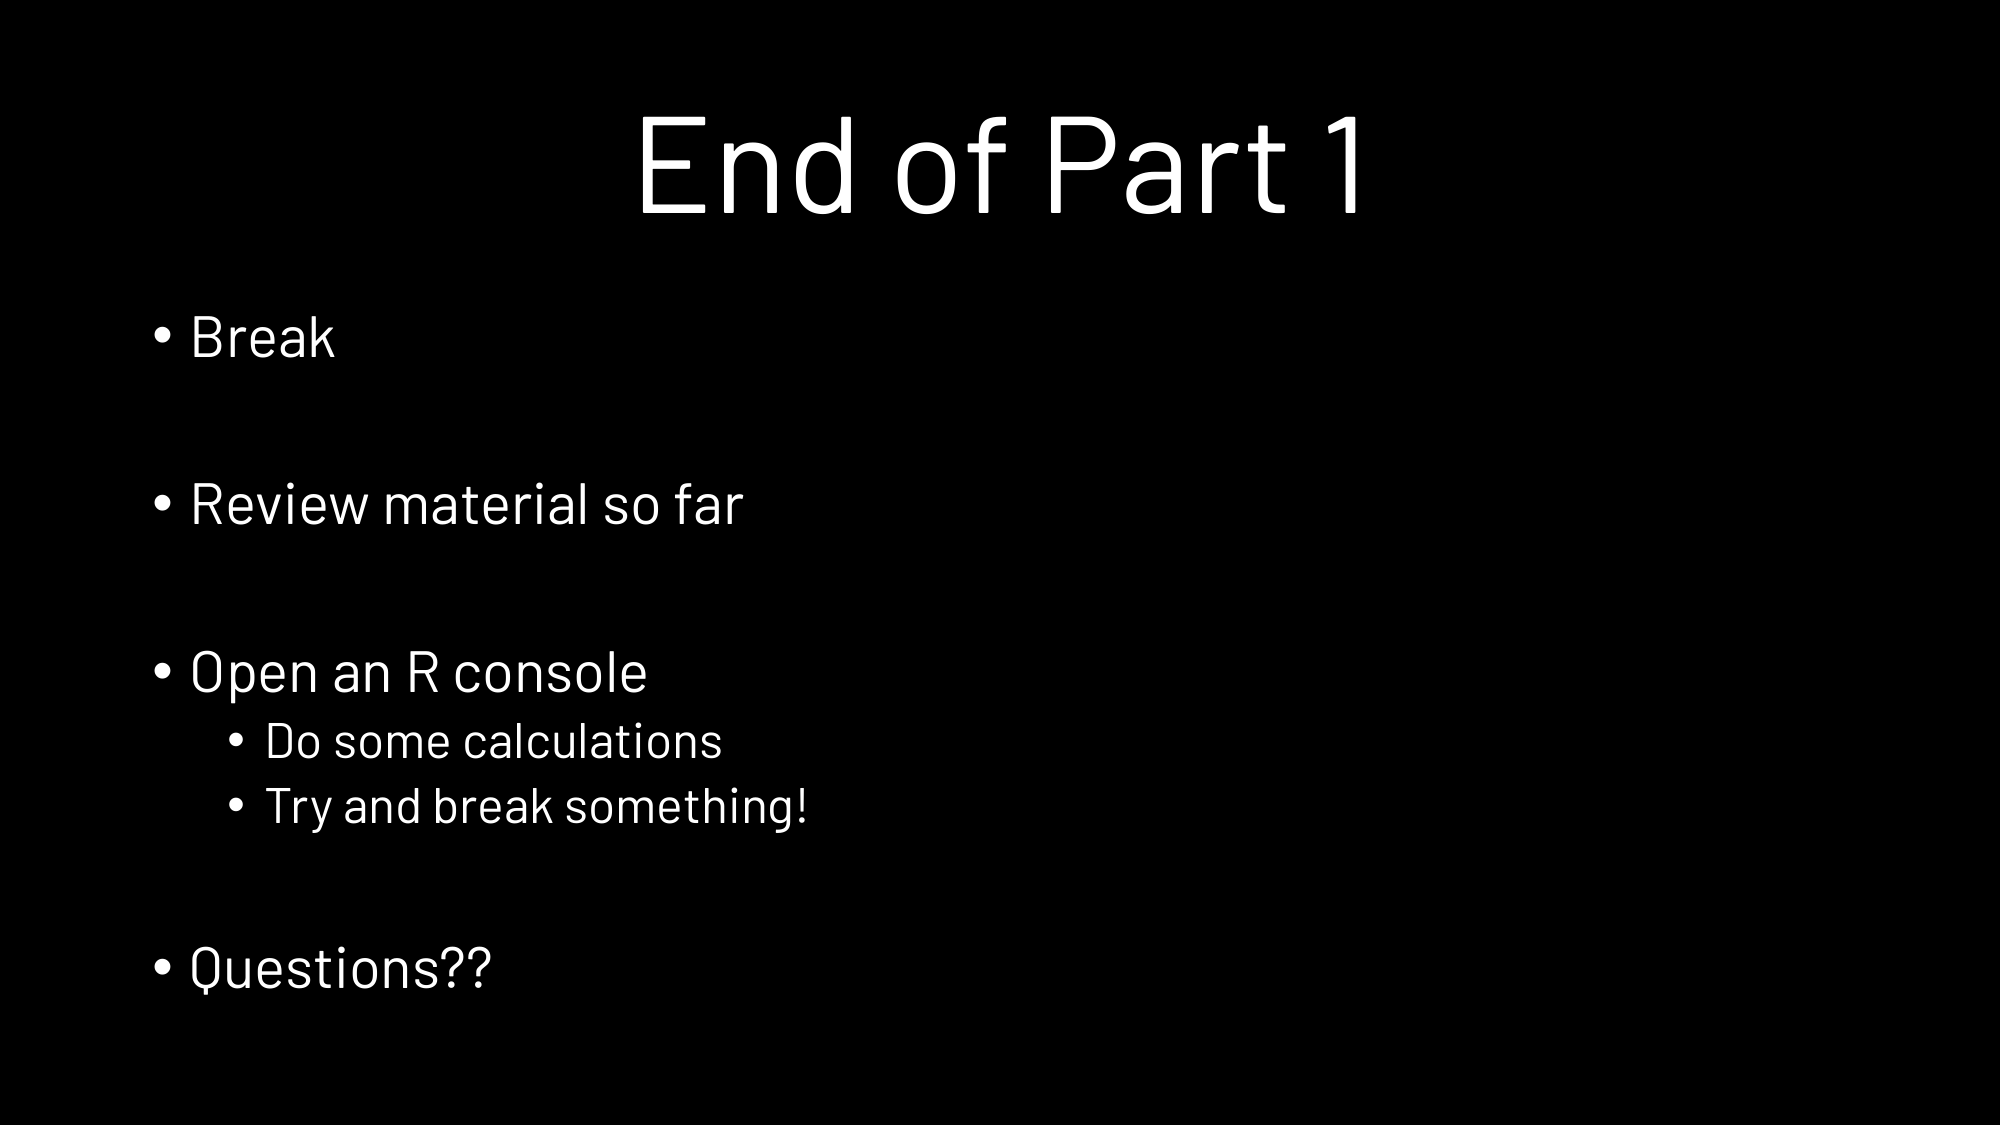

# End of Part 1
Break

Review material so far

Open an R console
Do some calculations
Try and break something!

Questions??